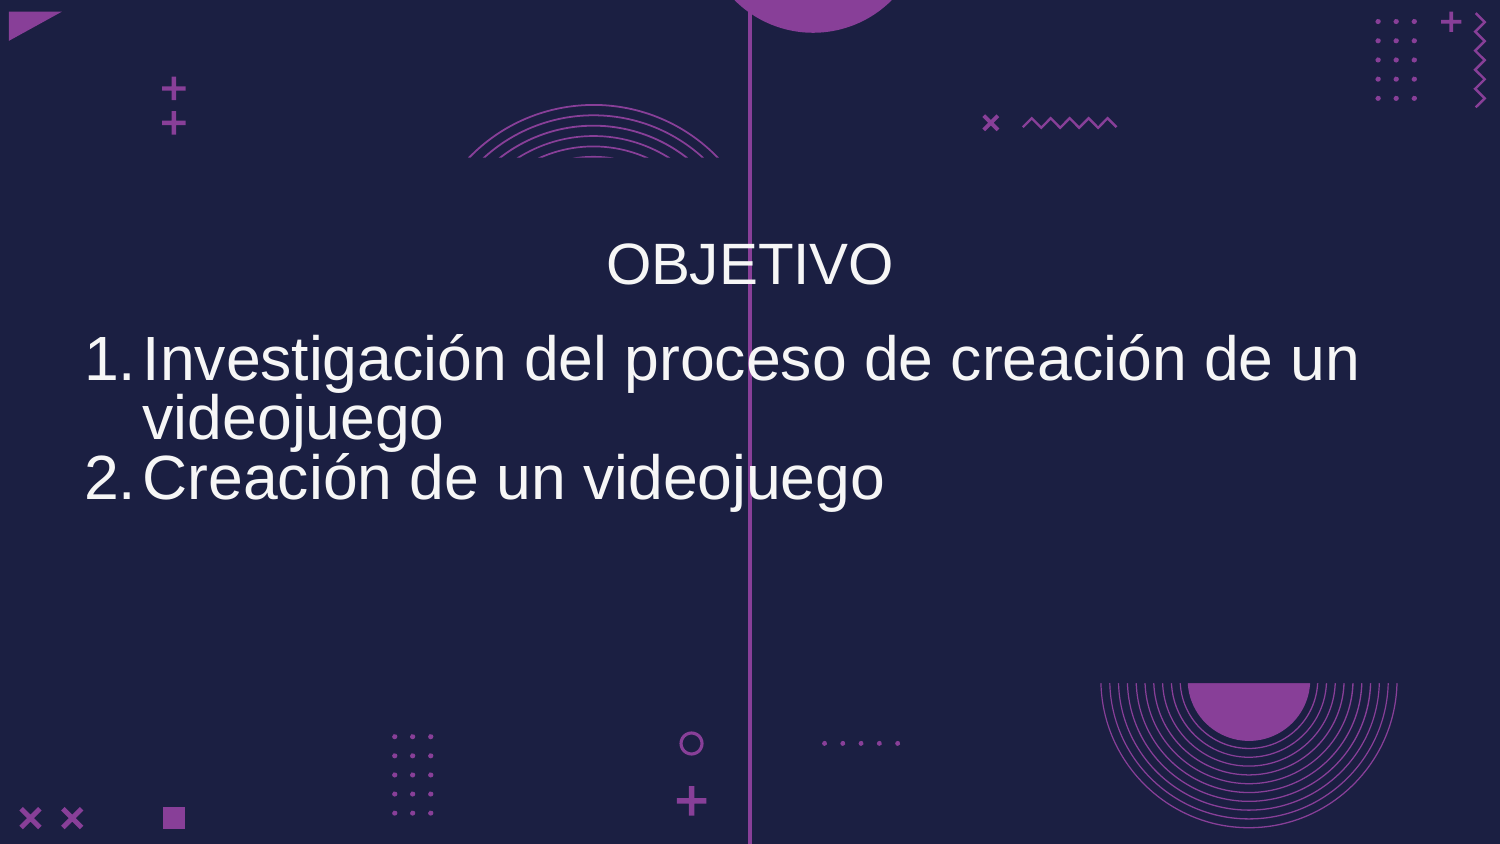

# OBJETIVO
Investigación del proceso de creación de un videojuego
Creación de un videojuego